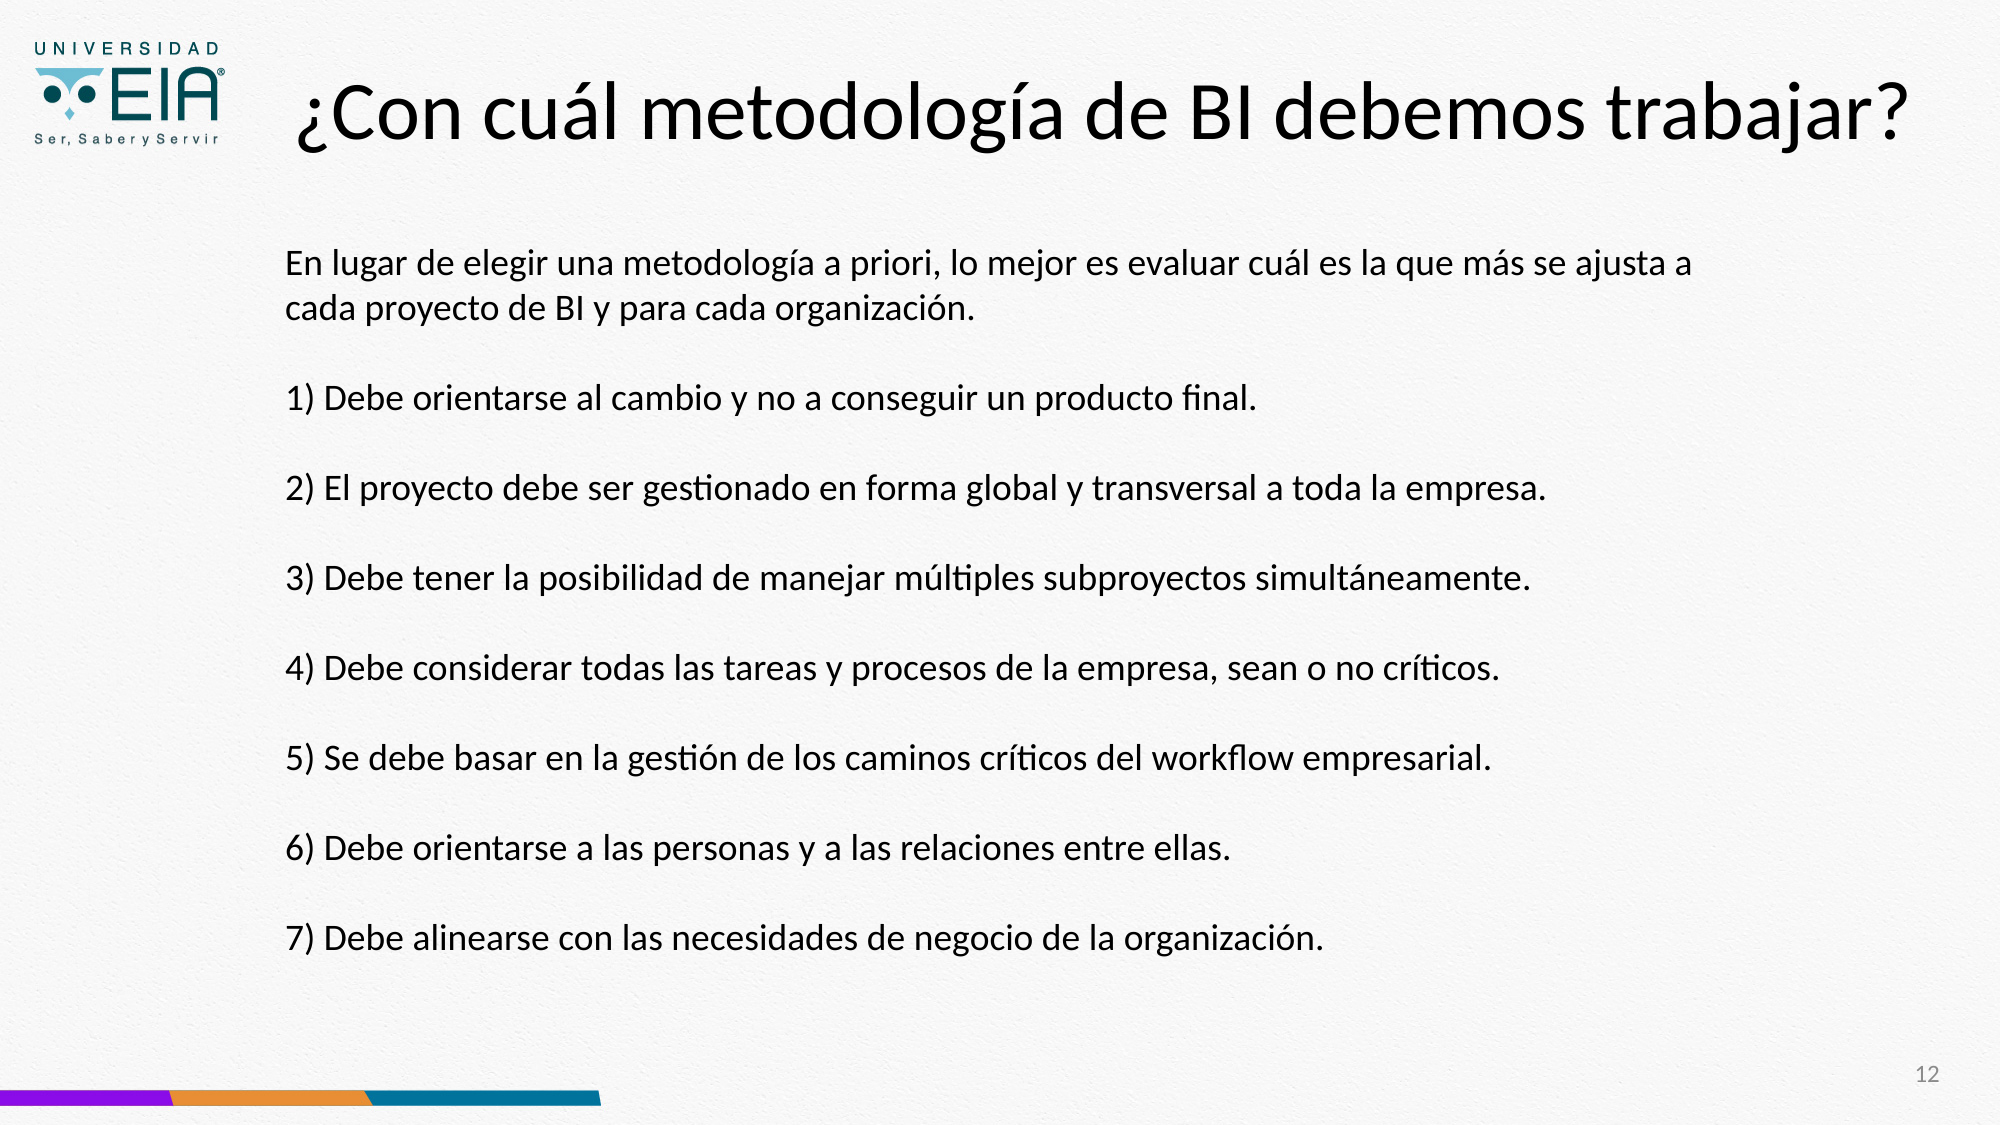

¿Con cuál metodología de BI debemos trabajar?
En lugar de elegir una metodología a priori, lo mejor es evaluar cuál es la que más se ajusta a cada proyecto de BI y para cada organización.

1) Debe orientarse al cambio y no a conseguir un producto final.

2) El proyecto debe ser gestionado en forma global y transversal a toda la empresa.

3) Debe tener la posibilidad de manejar múltiples subproyectos simultáneamente.

4) Debe considerar todas las tareas y procesos de la empresa, sean o no críticos.

5) Se debe basar en la gestión de los caminos críticos del workflow empresarial.

6) Debe orientarse a las personas y a las relaciones entre ellas.

7) Debe alinearse con las necesidades de negocio de la organización.
12